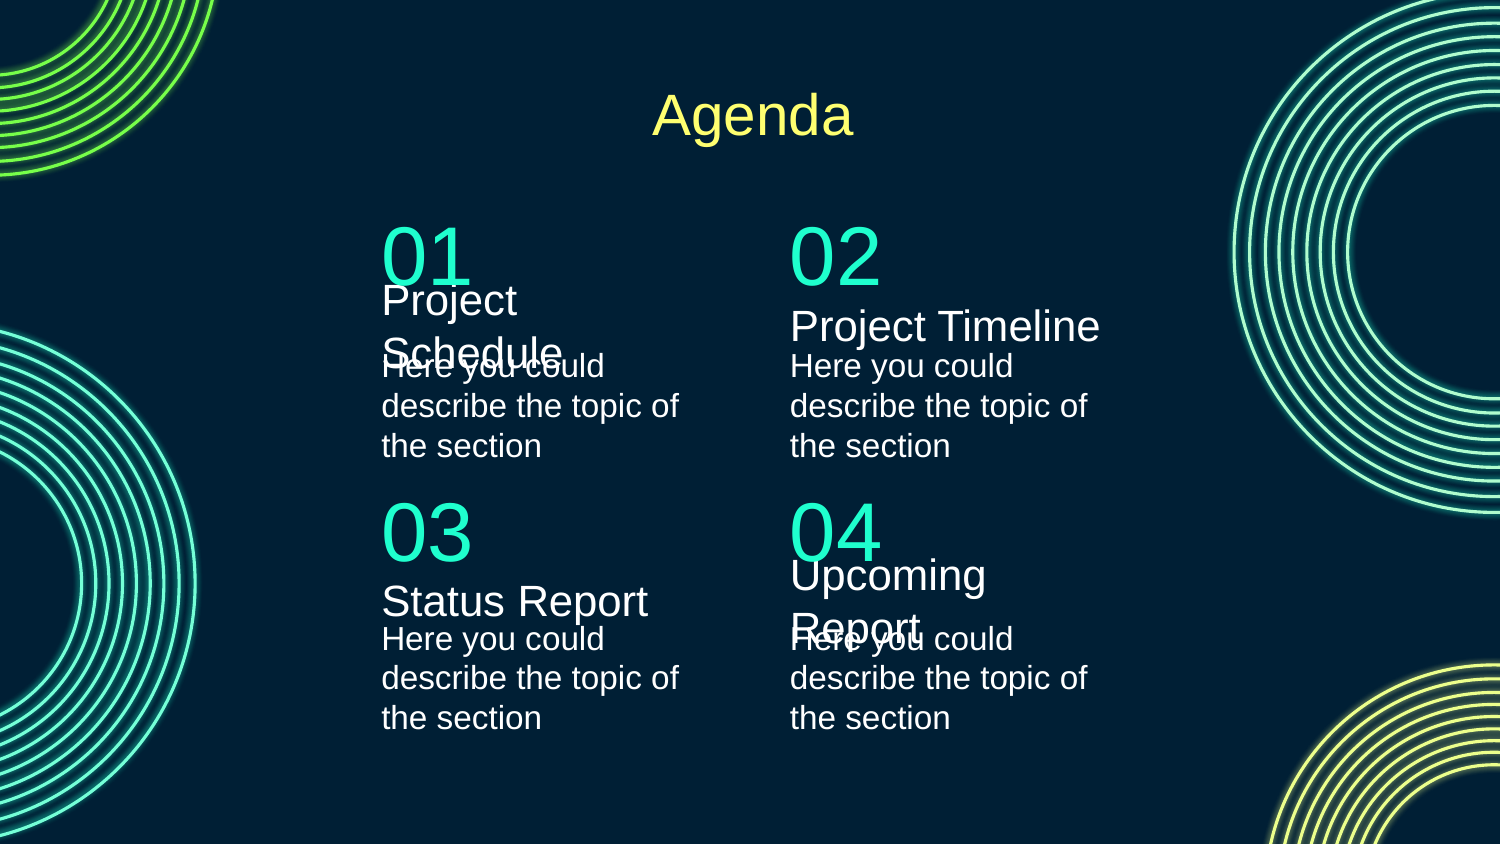

Agenda
# 01
02
Project Schedule
Project Timeline
Here you could describe the topic of the section
Here you could describe the topic of the section
03
04
Status Report
Upcoming Report
Here you could describe the topic of the section
Here you could describe the topic of the section